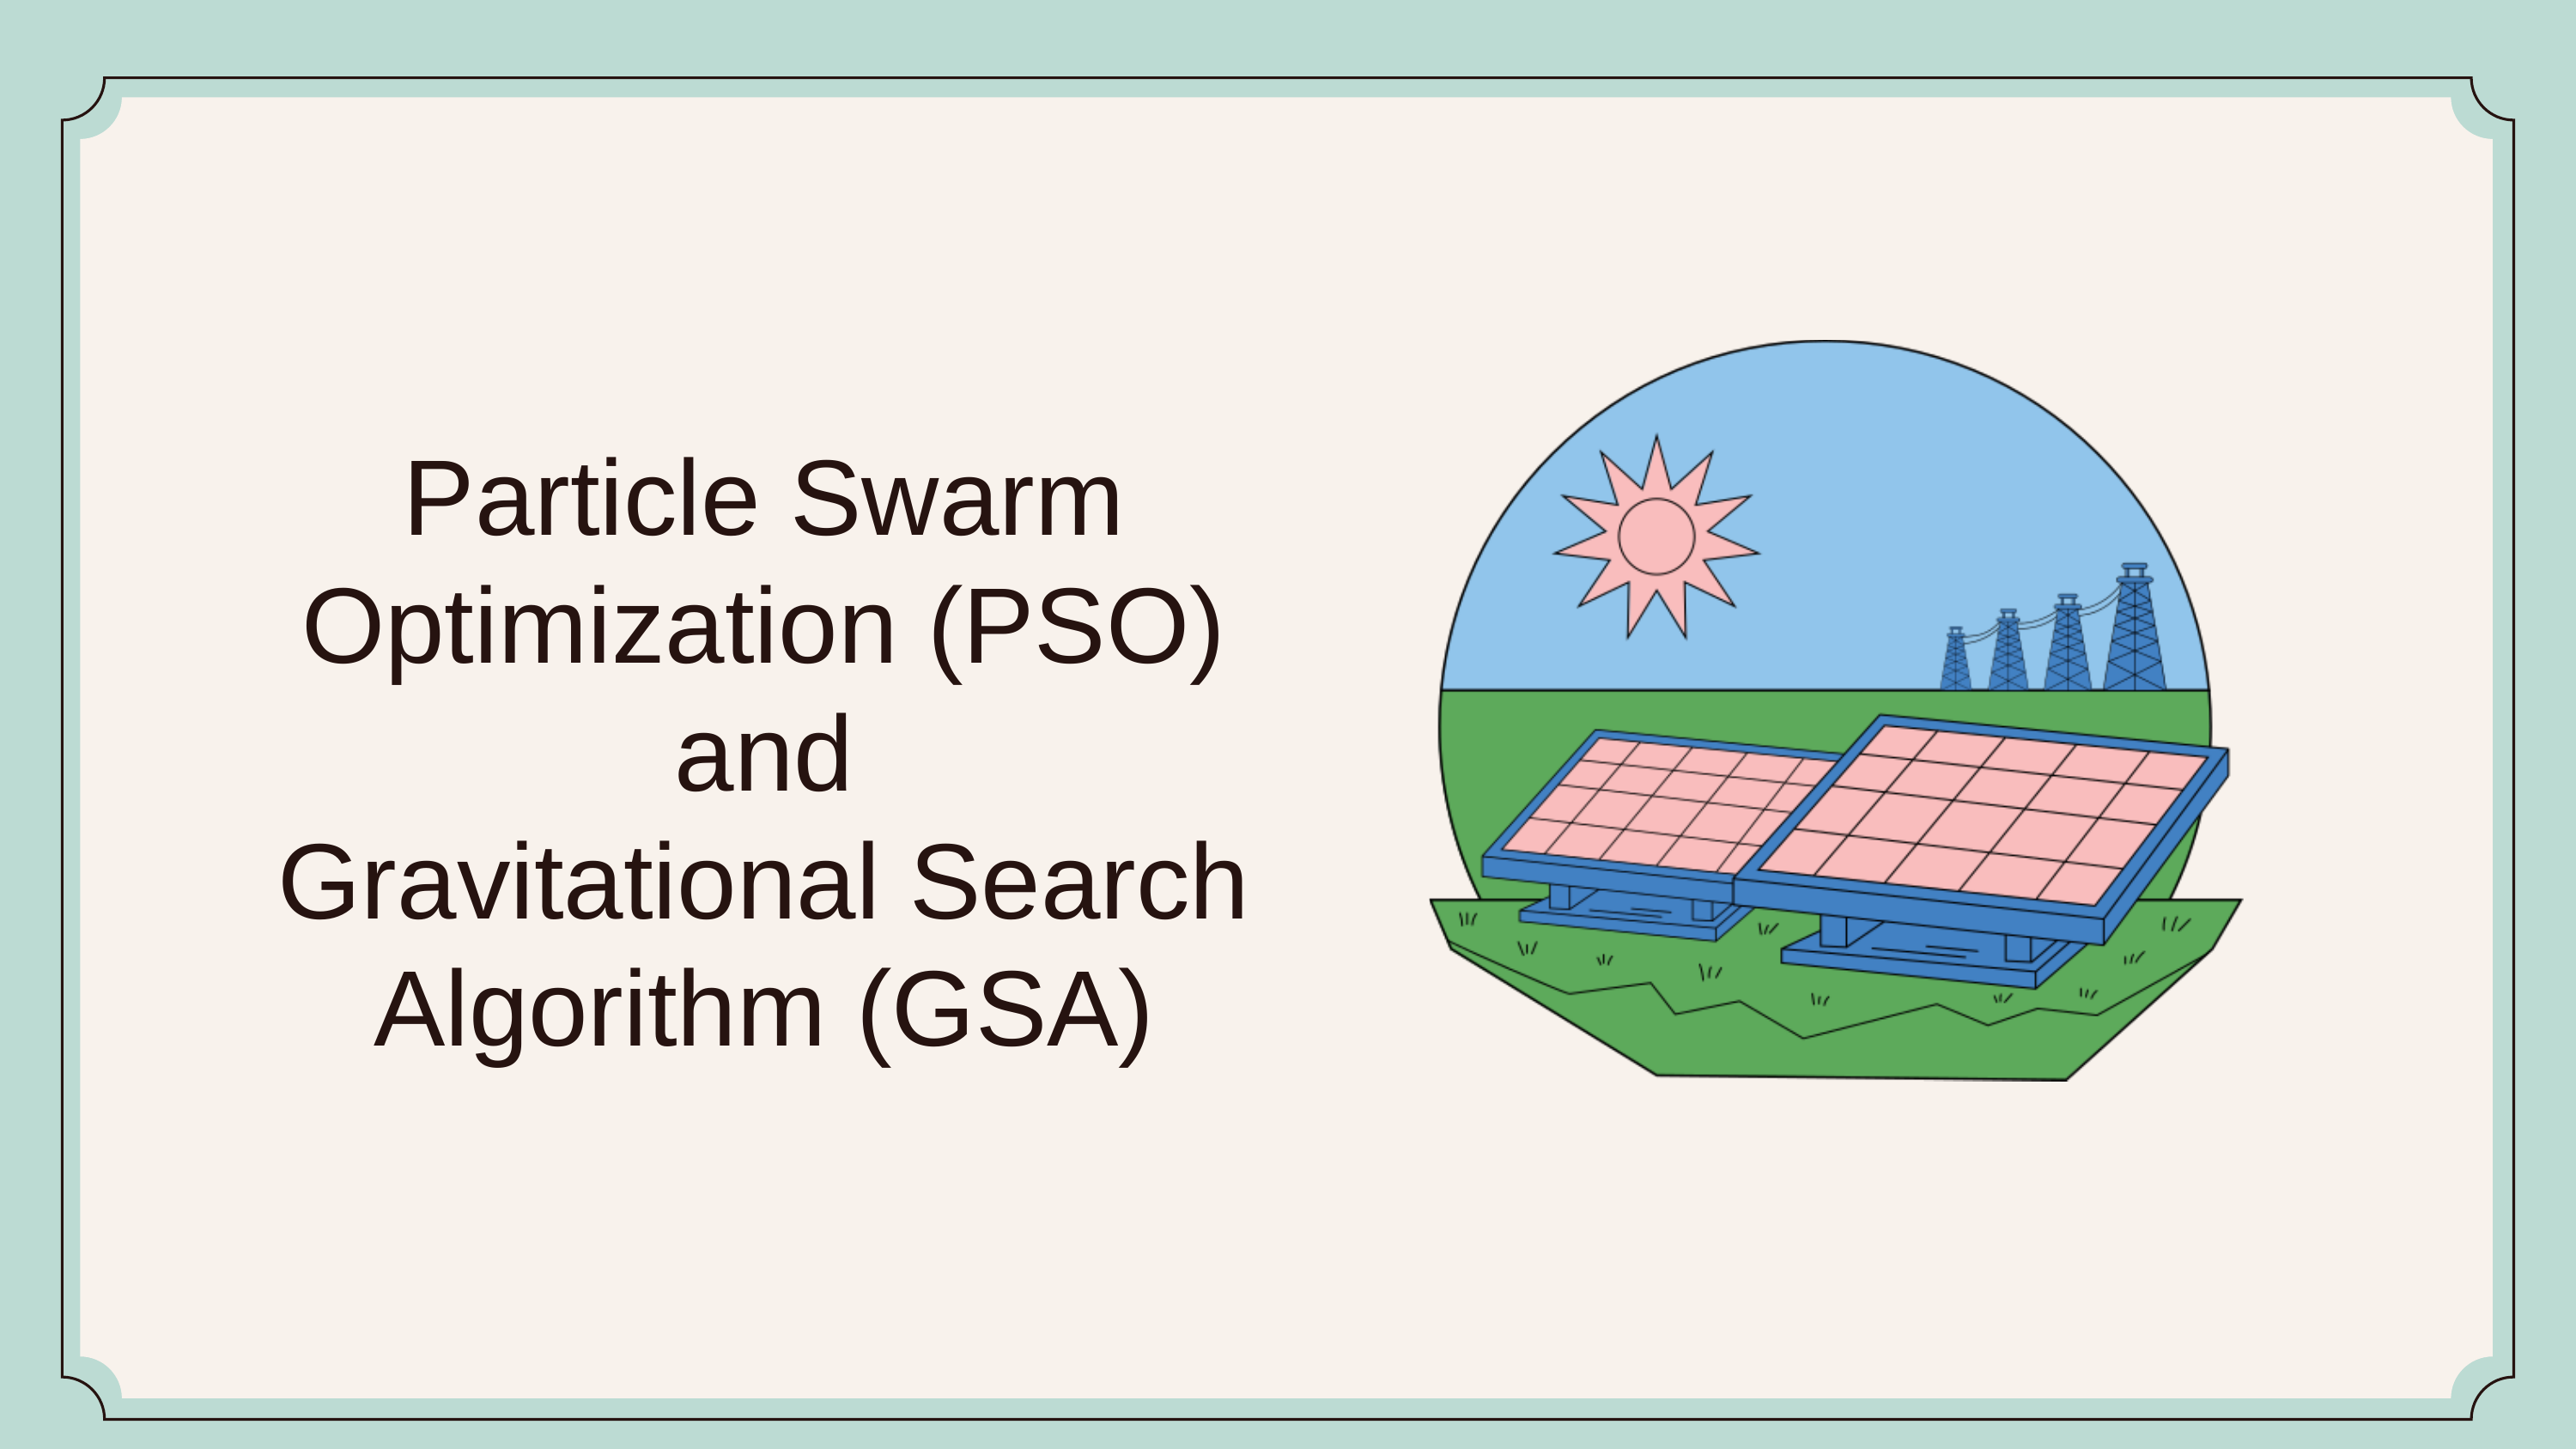

Particle Swarm Optimization (PSO)
and
Gravitational Search Algorithm (GSA)